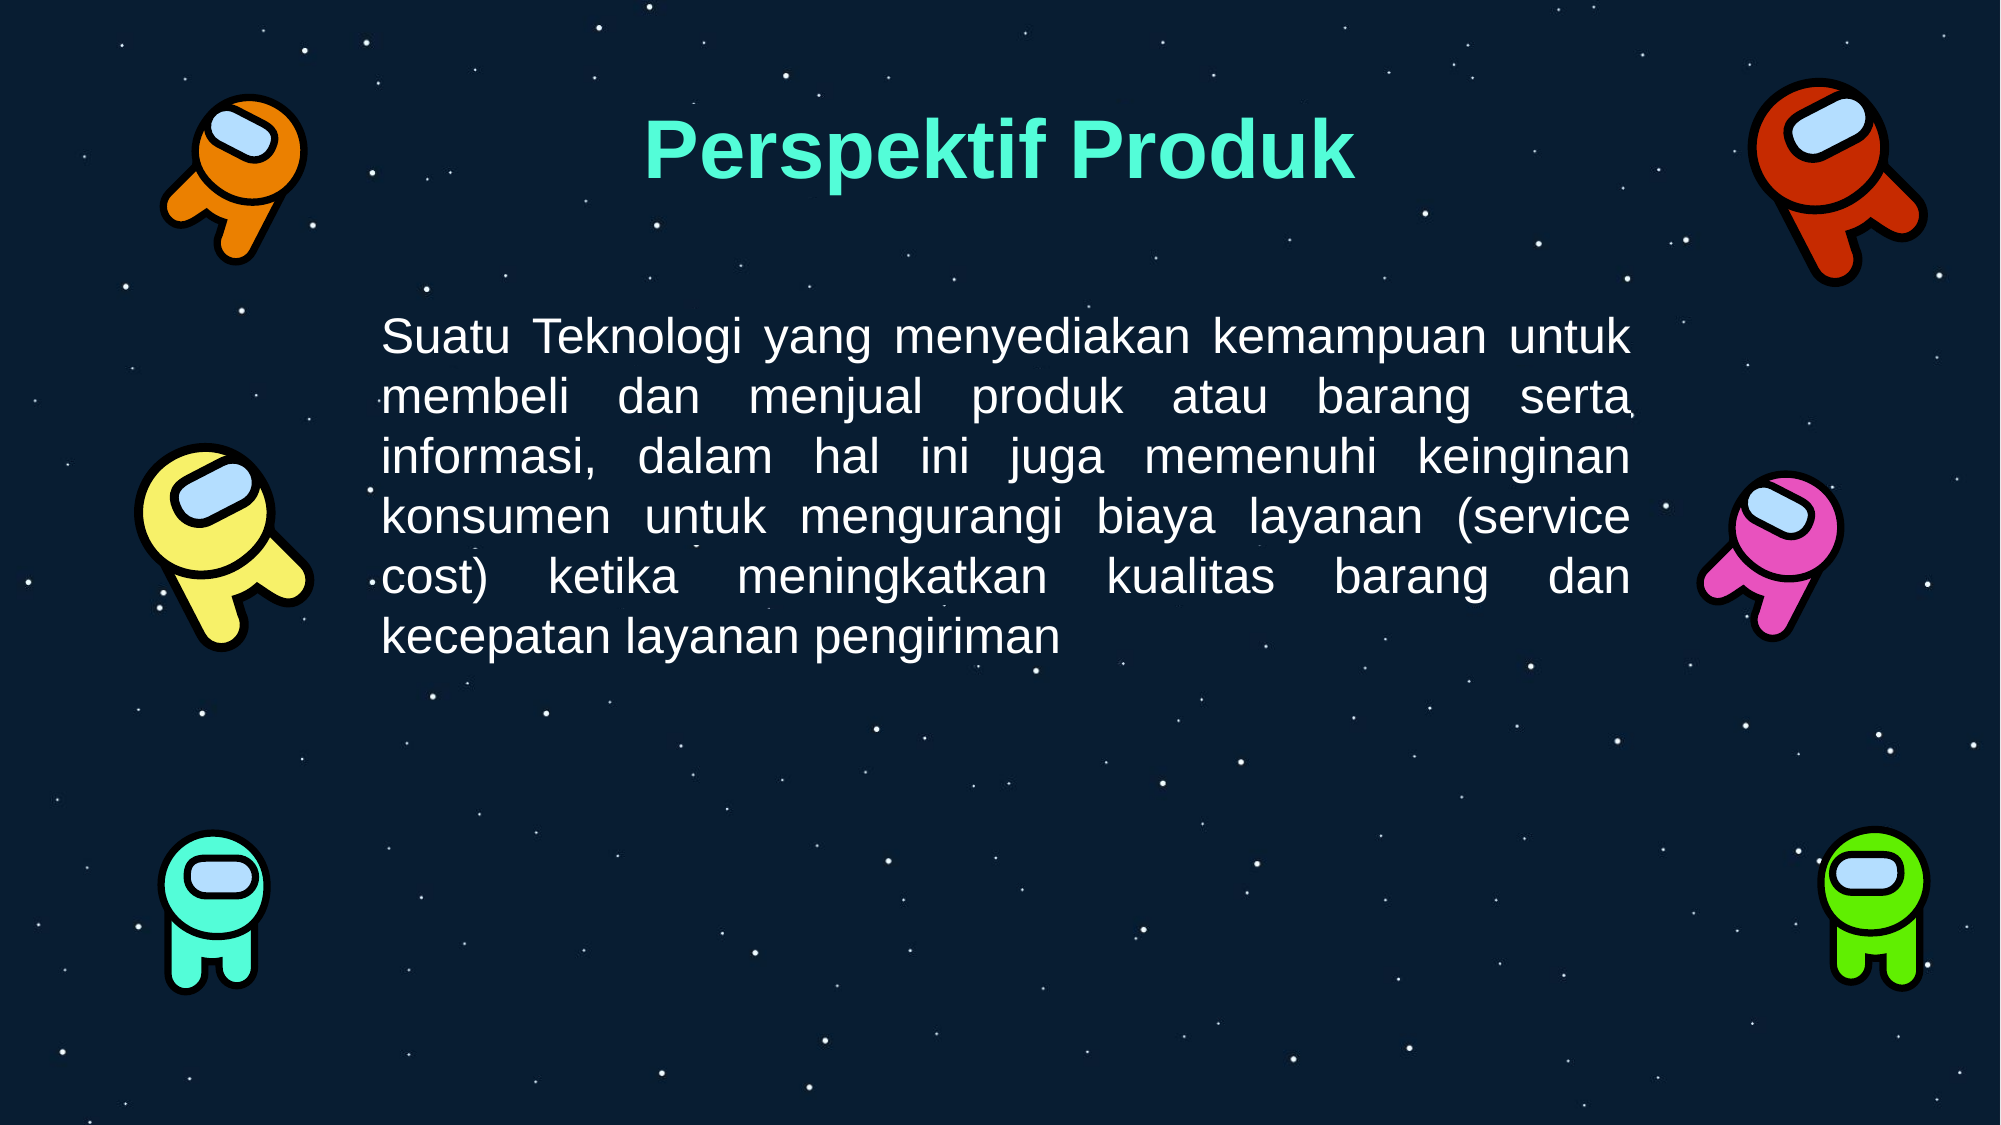

# Perspektif Produk

Suatu Teknologi yang menyediakan kemampuan untuk membeli dan menjual produk atau barang serta informasi, dalam hal ini juga memenuhi keinginan konsumen untuk mengurangi biaya layanan (service cost) ketika meningkatkan kualitas barang dan kecepatan layanan pengiriman